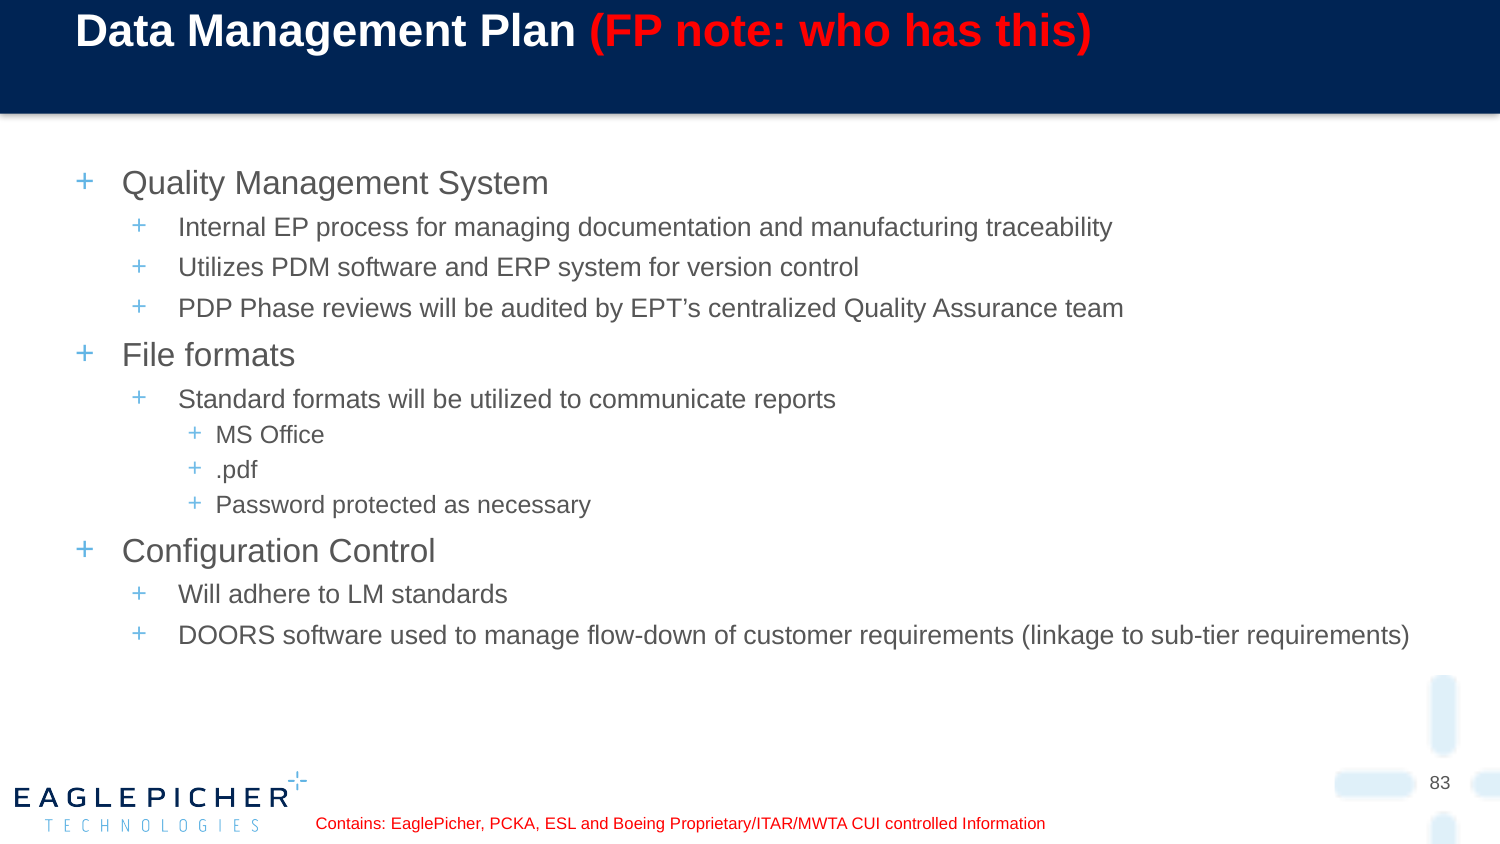

# Data Management Plan (FP note: who has this)
Quality Management System
Internal EP process for managing documentation and manufacturing traceability
Utilizes PDM software and ERP system for version control
PDP Phase reviews will be audited by EPT’s centralized Quality Assurance team
File formats
Standard formats will be utilized to communicate reports
MS Office
.pdf
Password protected as necessary
Configuration Control
Will adhere to LM standards
DOORS software used to manage flow-down of customer requirements (linkage to sub-tier requirements)